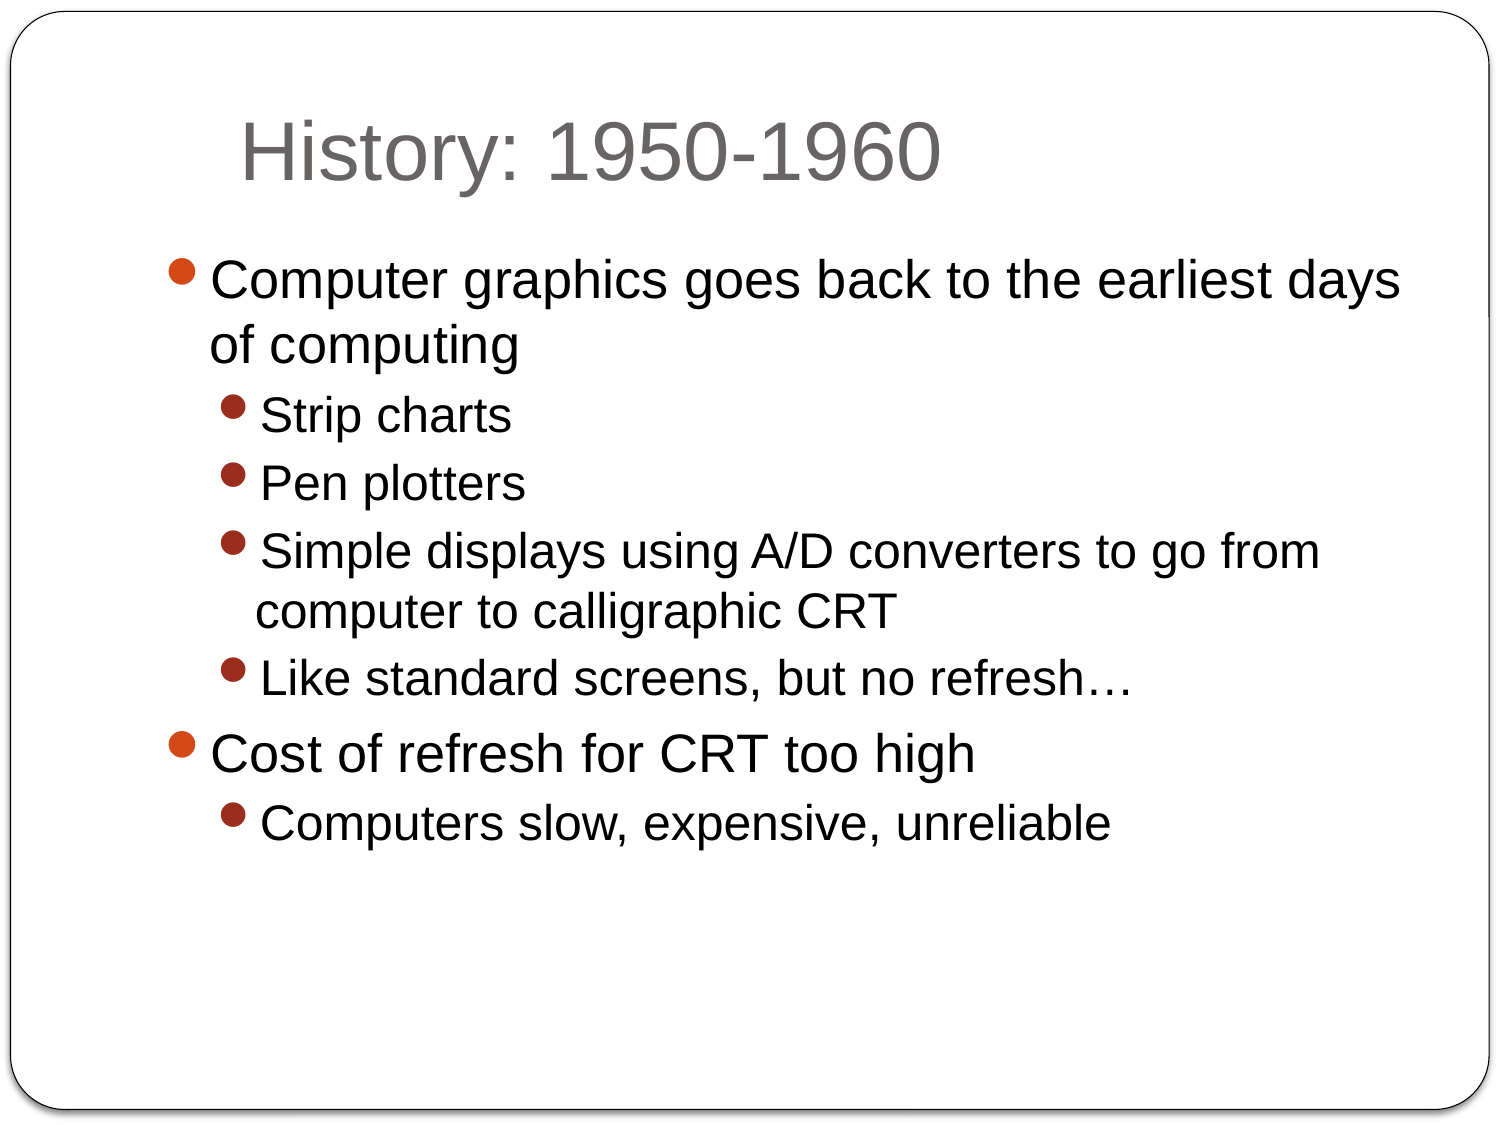

# History: 1950-1960
Computer graphics goes back to the earliest days of computing
Strip charts
Pen plotters
Simple displays using A/D converters to go from computer to calligraphic CRT
Like standard screens, but no refresh…
Cost of refresh for CRT too high
Computers slow, expensive, unreliable